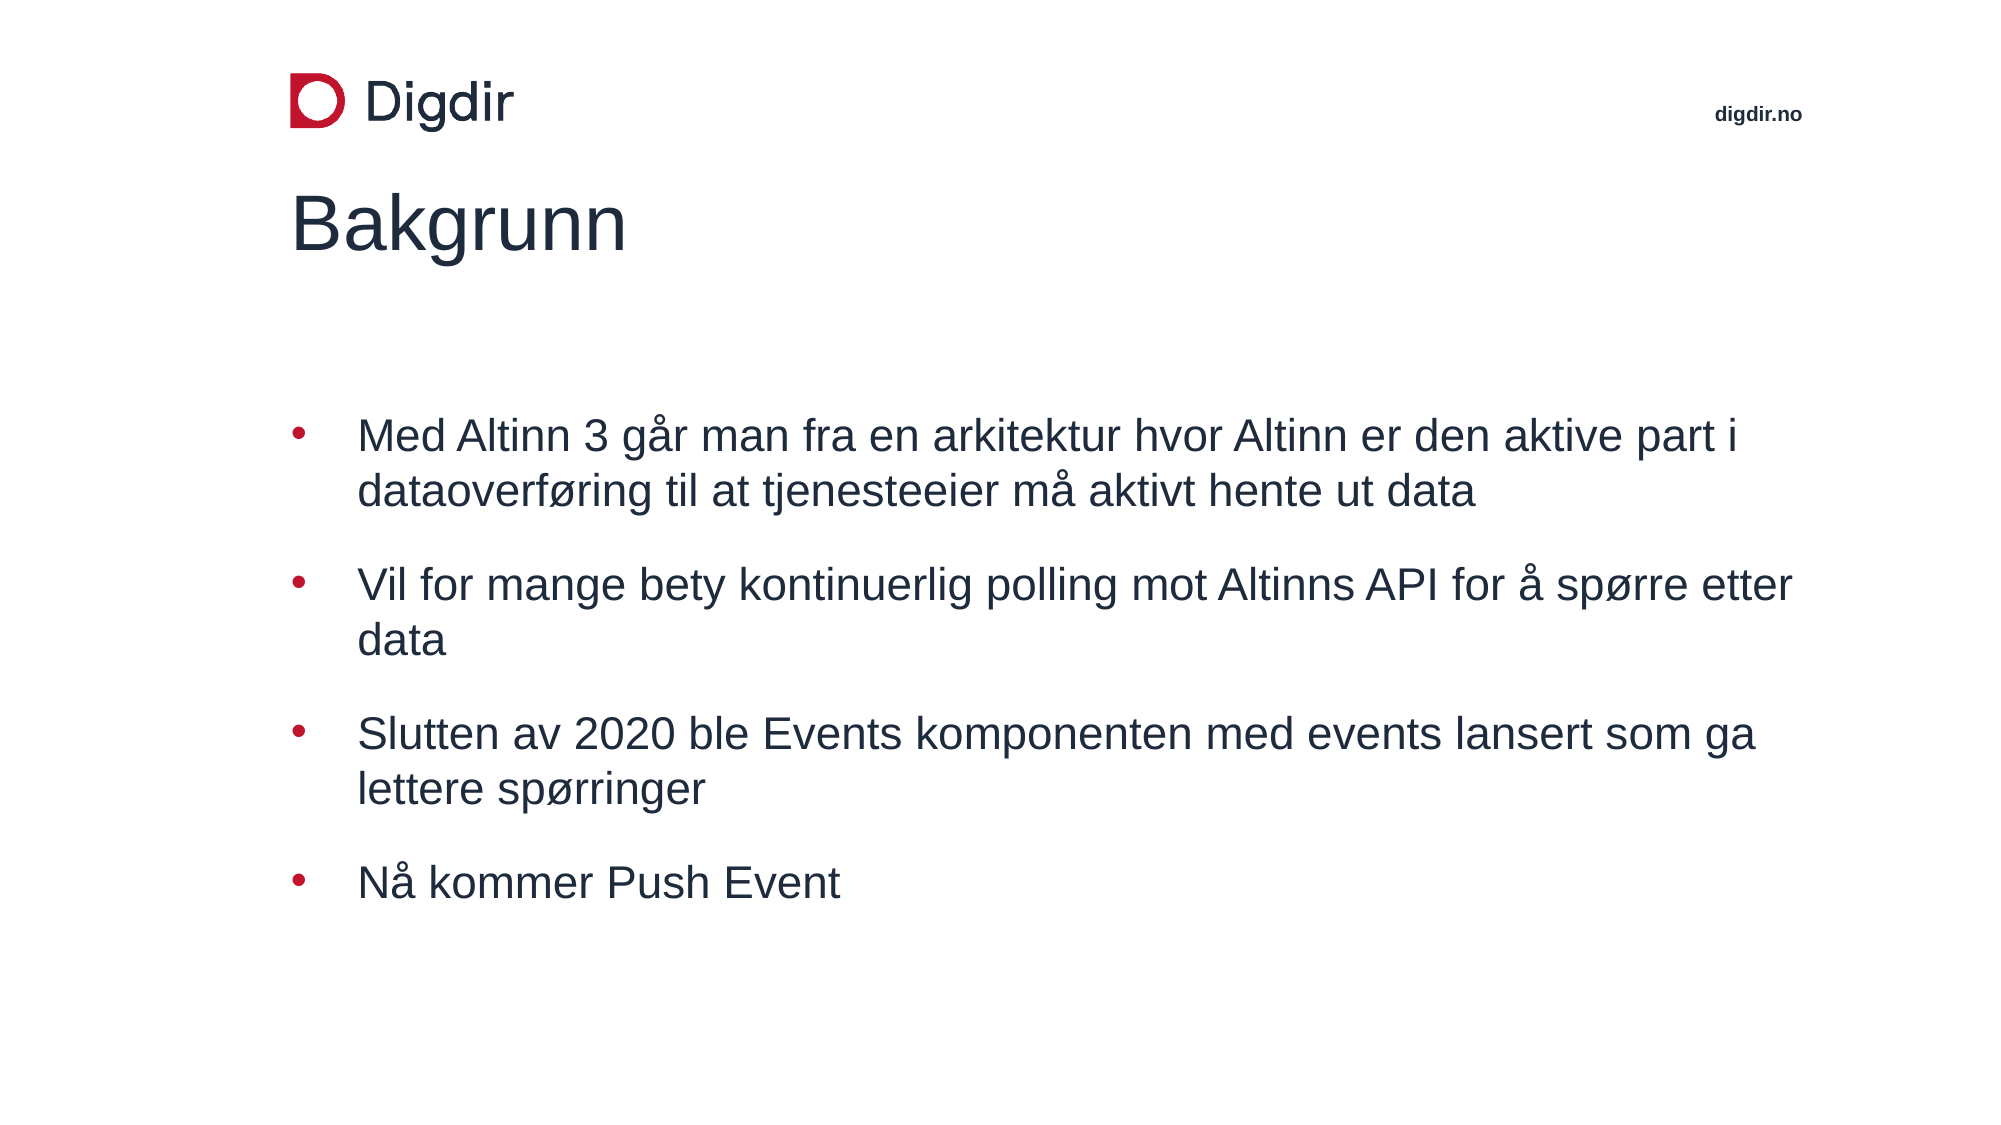

# Bakgrunn
Med Altinn 3 går man fra en arkitektur hvor Altinn er den aktive part i dataoverføring til at tjenesteeier må aktivt hente ut data
Vil for mange bety kontinuerlig polling mot Altinns API for å spørre etter data
Slutten av 2020 ble Events komponenten med events lansert som ga lettere spørringer
Nå kommer Push Event